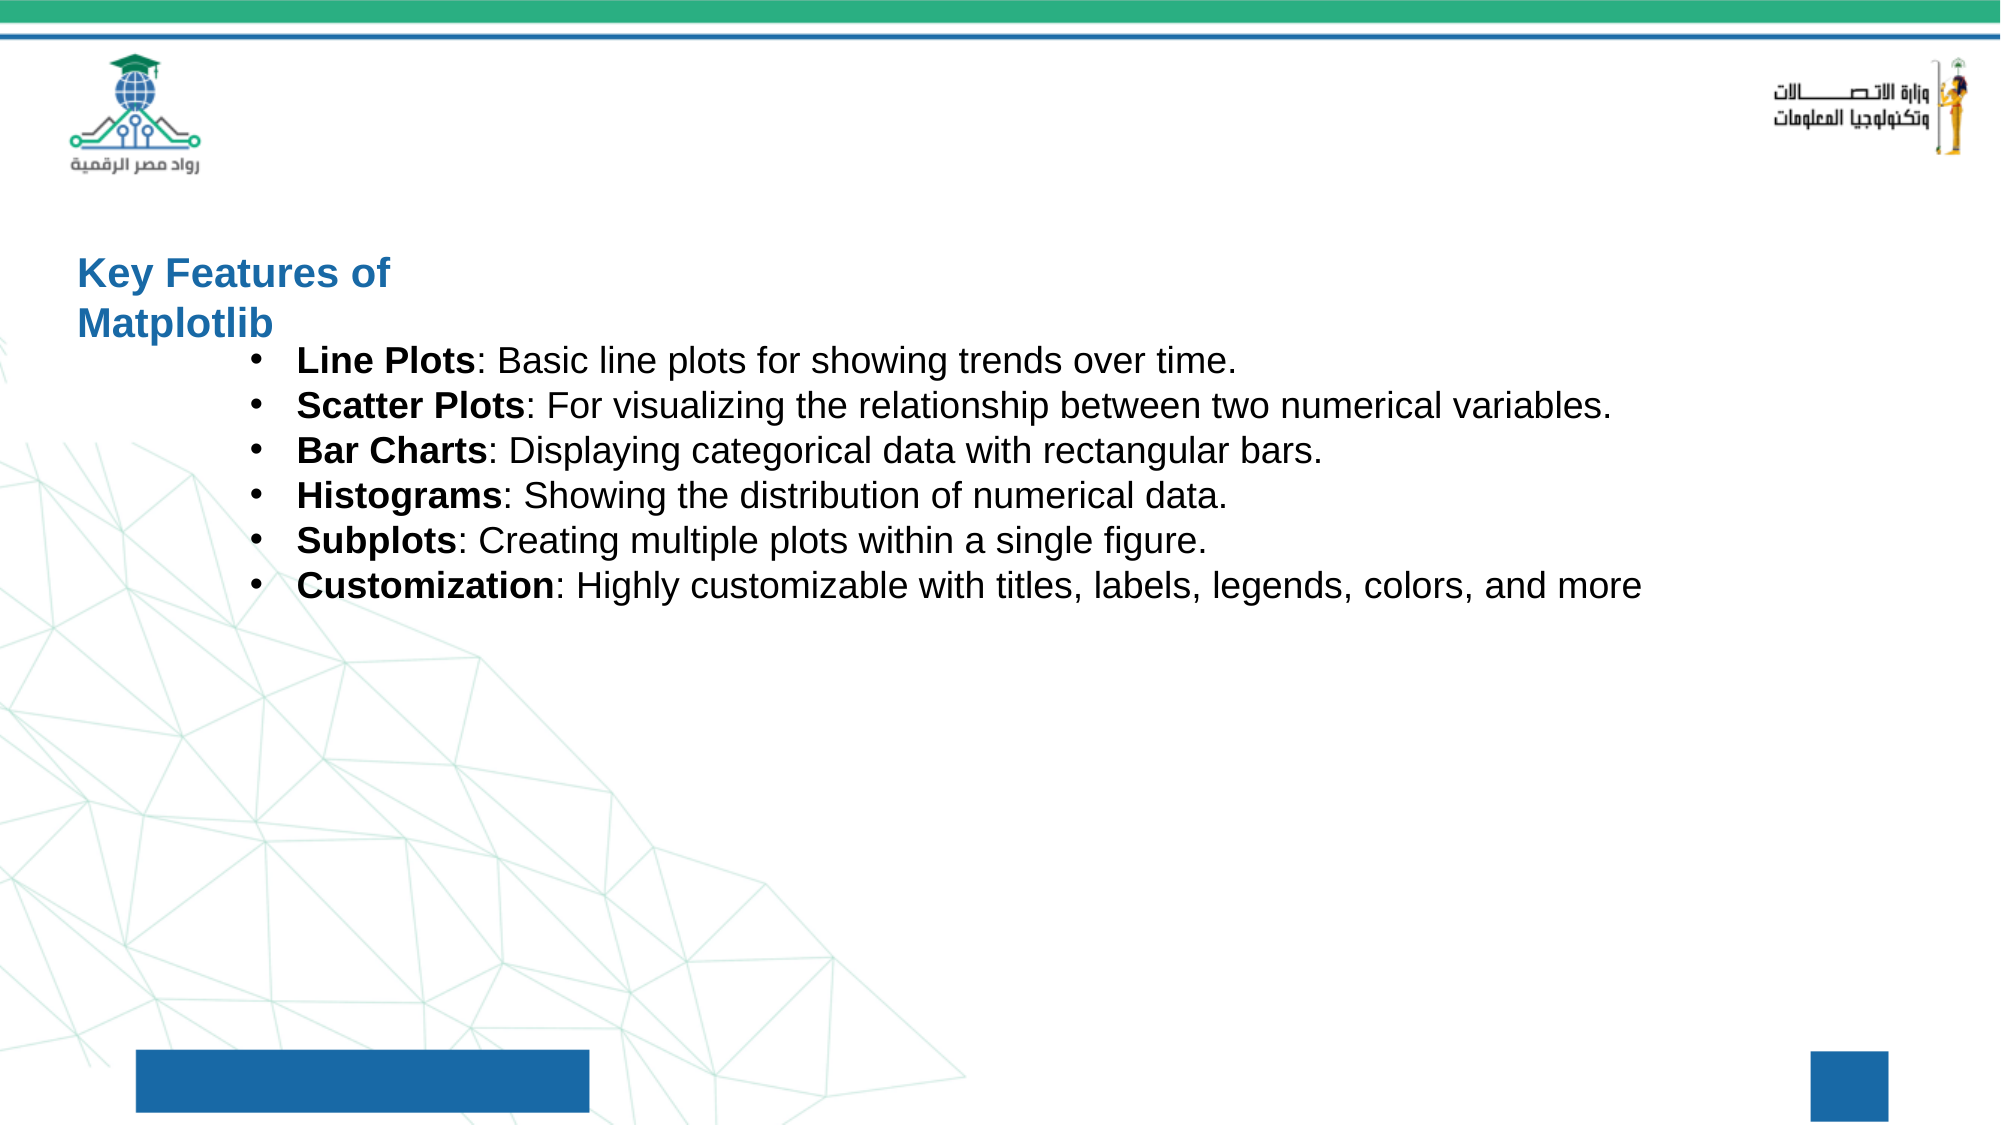

Key Features of Matplotlib
Line Plots: Basic line plots for showing trends over time.
Scatter Plots: For visualizing the relationship between two numerical variables.
Bar Charts: Displaying categorical data with rectangular bars.
Histograms: Showing the distribution of numerical data.
Subplots: Creating multiple plots within a single figure.
Customization: Highly customizable with titles, labels, legends, colors, and more